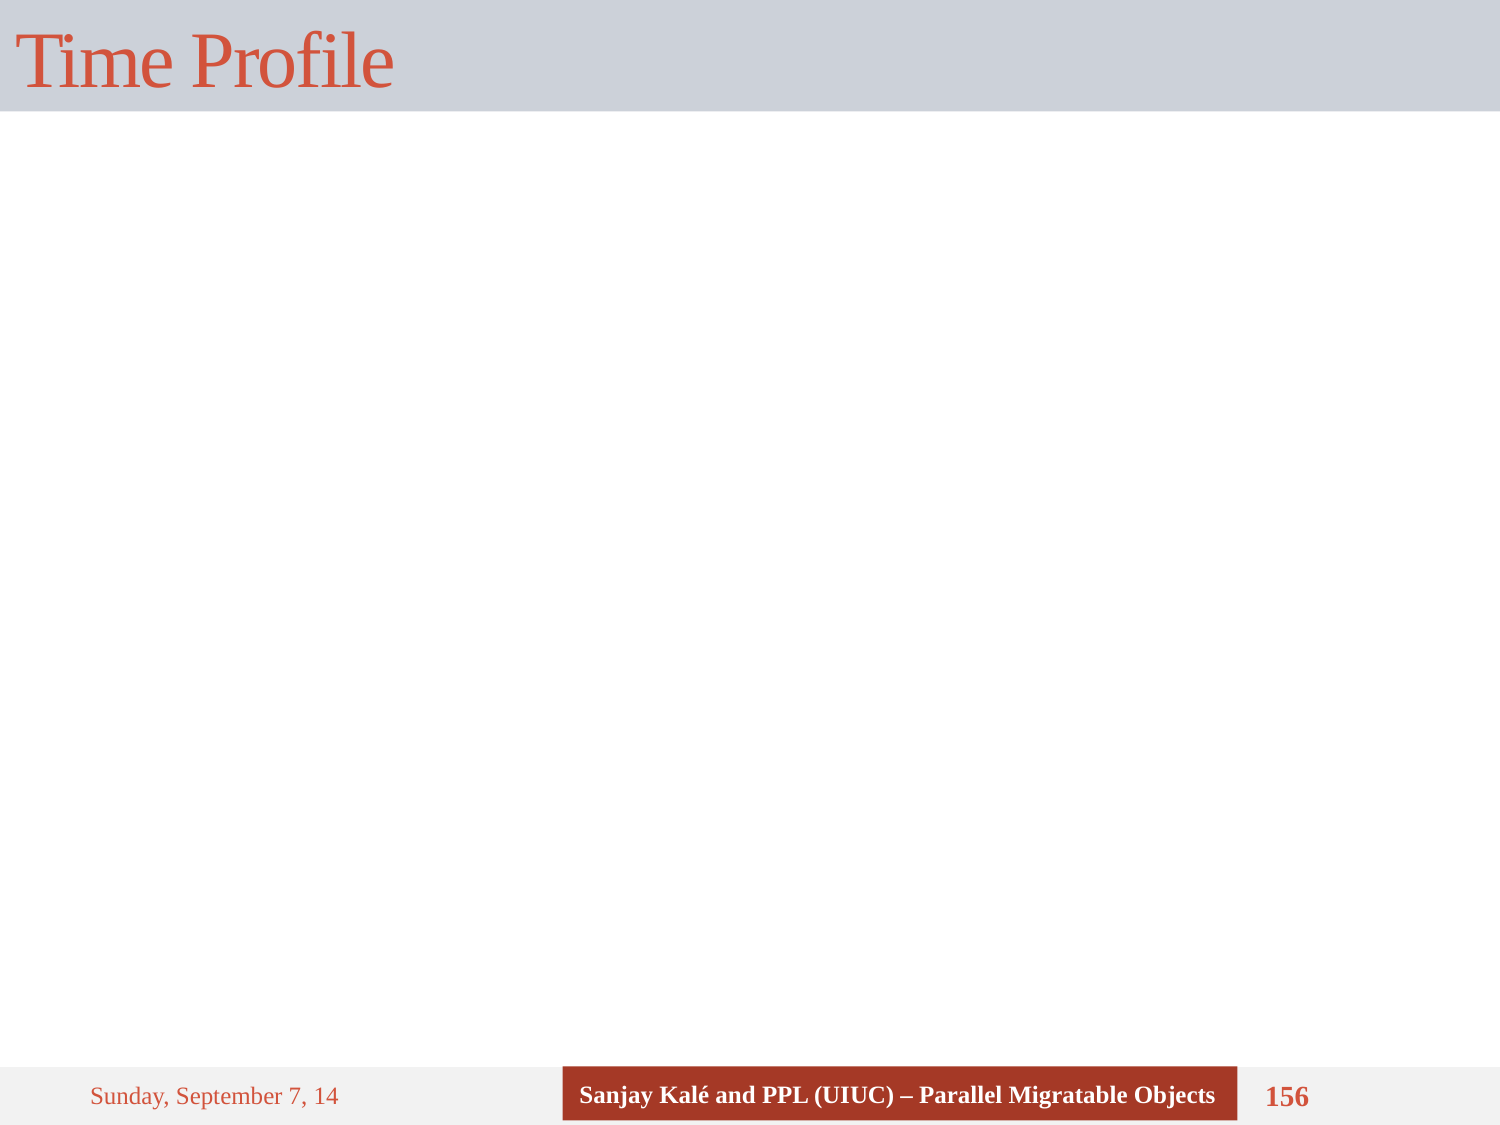

# Time Profile

Sanjay Kalé and PPL (UIUC) – Parallel Migratable Objects
Sunday, September 7, 14
156